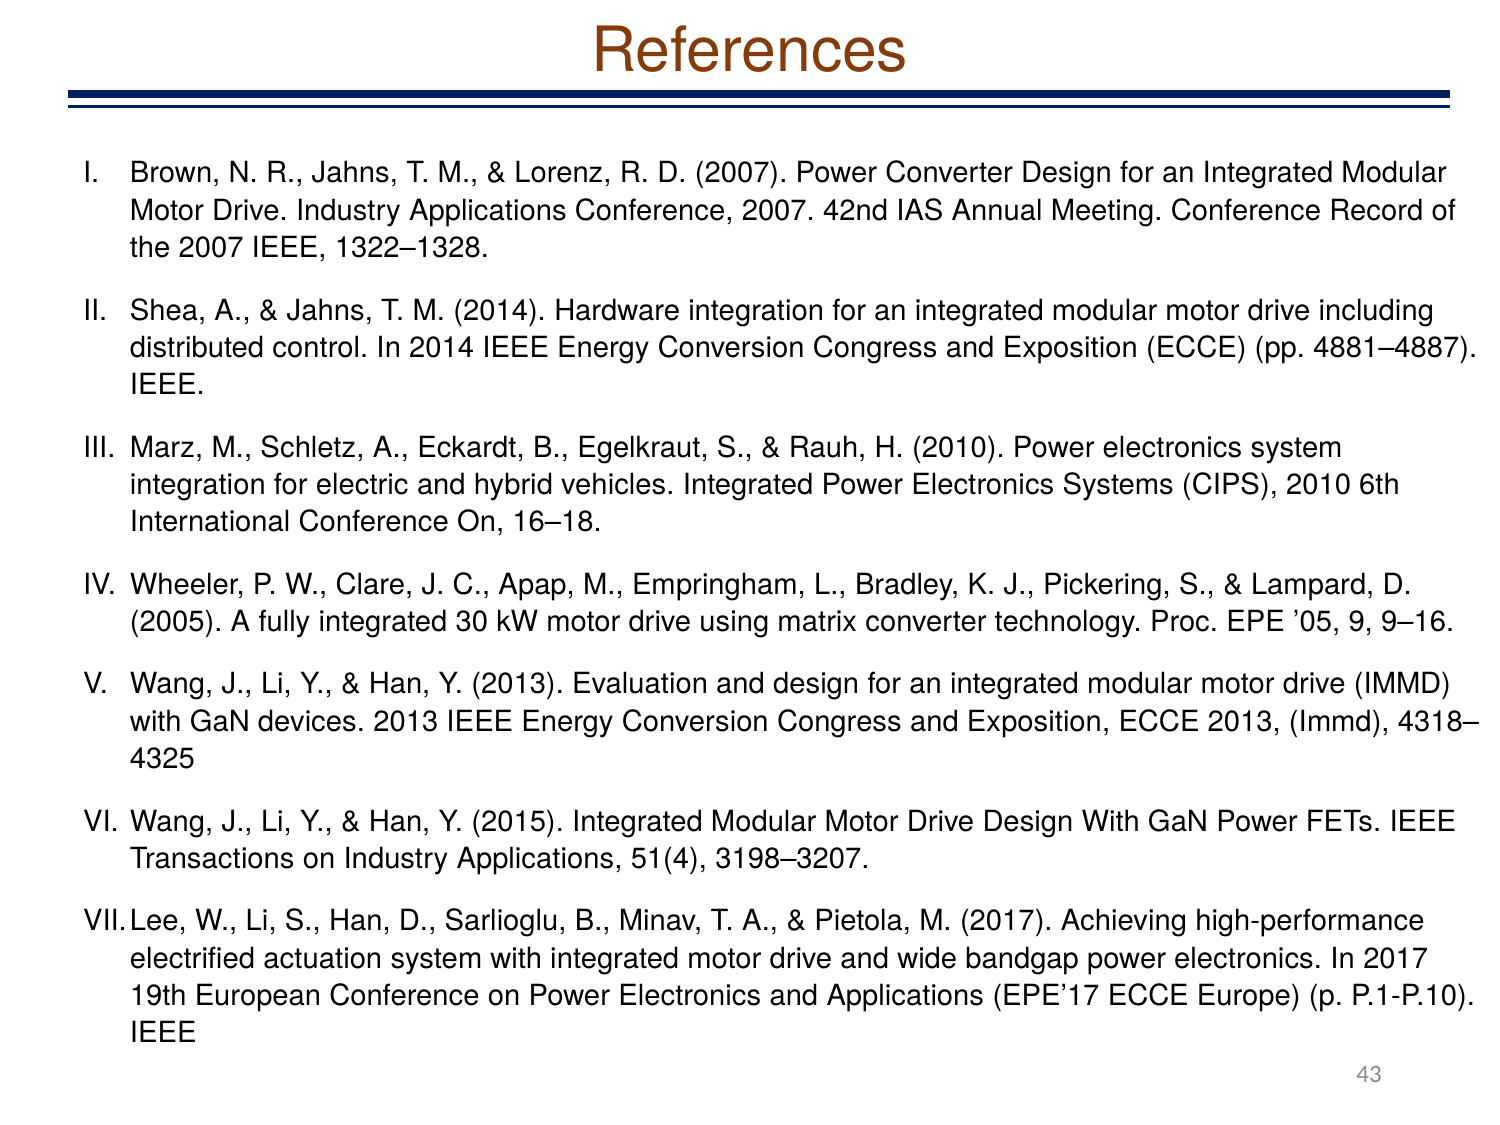

References
Brown, N. R., Jahns, T. M., & Lorenz, R. D. (2007). Power Converter Design for an Integrated Modular Motor Drive. Industry Applications Conference, 2007. 42nd IAS Annual Meeting. Conference Record of the 2007 IEEE, 1322–1328.
Shea, A., & Jahns, T. M. (2014). Hardware integration for an integrated modular motor drive including distributed control. In 2014 IEEE Energy Conversion Congress and Exposition (ECCE) (pp. 4881–4887). IEEE.
Marz, M., Schletz, A., Eckardt, B., Egelkraut, S., & Rauh, H. (2010). Power electronics system integration for electric and hybrid vehicles. Integrated Power Electronics Systems (CIPS), 2010 6th International Conference On, 16–18.
Wheeler, P. W., Clare, J. C., Apap, M., Empringham, L., Bradley, K. J., Pickering, S., & Lampard, D. (2005). A fully integrated 30 kW motor drive using matrix converter technology. Proc. EPE ’05, 9, 9–16.
Wang, J., Li, Y., & Han, Y. (2013). Evaluation and design for an integrated modular motor drive (IMMD) with GaN devices. 2013 IEEE Energy Conversion Congress and Exposition, ECCE 2013, (Immd), 4318–4325
Wang, J., Li, Y., & Han, Y. (2015). Integrated Modular Motor Drive Design With GaN Power FETs. IEEE Transactions on Industry Applications, 51(4), 3198–3207.
Lee, W., Li, S., Han, D., Sarlioglu, B., Minav, T. A., & Pietola, M. (2017). Achieving high-performance electrified actuation system with integrated motor drive and wide bandgap power electronics. In 2017 19th European Conference on Power Electronics and Applications (EPE’17 ECCE Europe) (p. P.1-P.10). IEEE
43